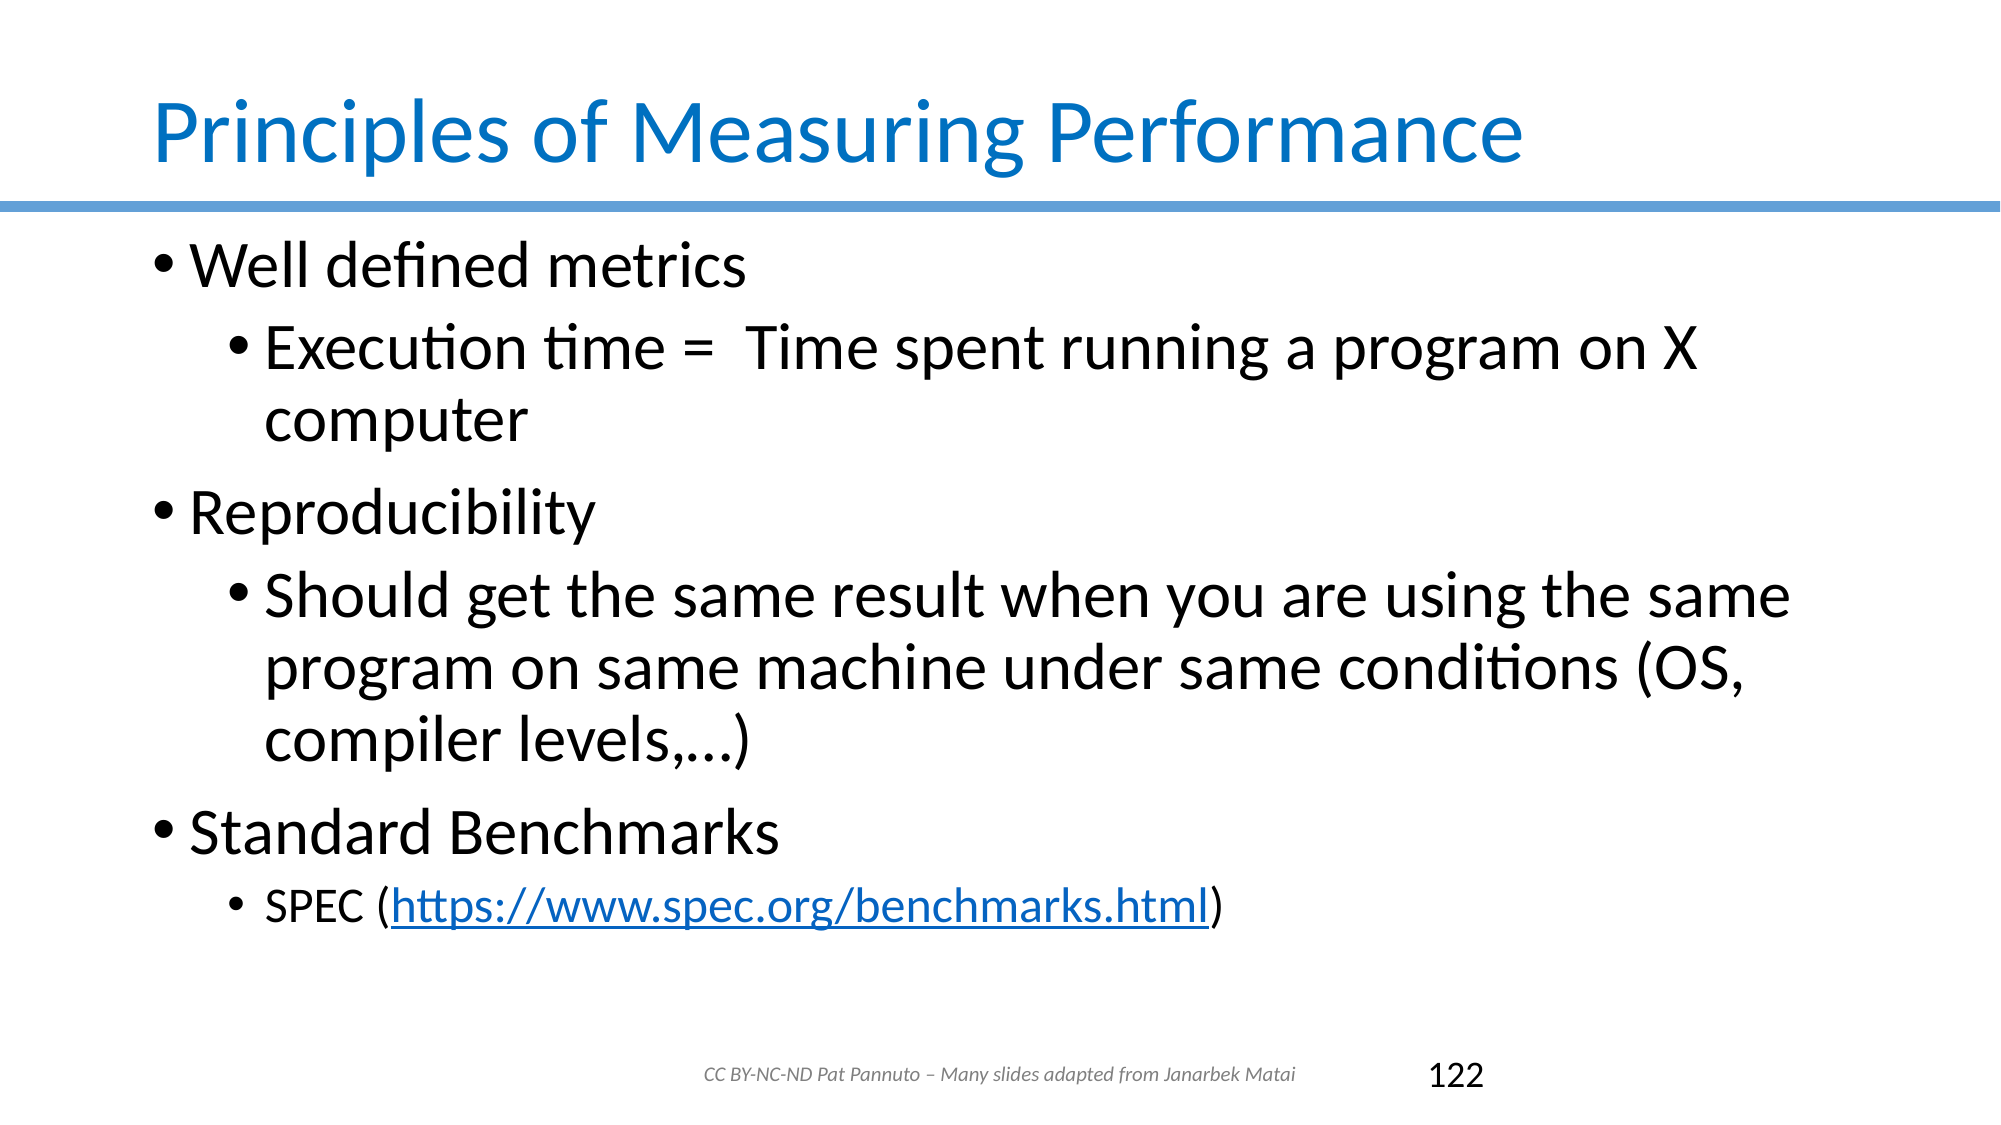

# Principles of Measuring Performance
Well defined metrics
Execution time =  Time spent running a program on X computer
Reproducibility
Should get the same result when you are using the same program on same machine under same conditions (OS, compiler levels,…)
Standard Benchmarks
SPEC (https://www.spec.org/benchmarks.html)

CC BY-NC-ND Pat Pannuto – Many slides adapted from Janarbek Matai
122